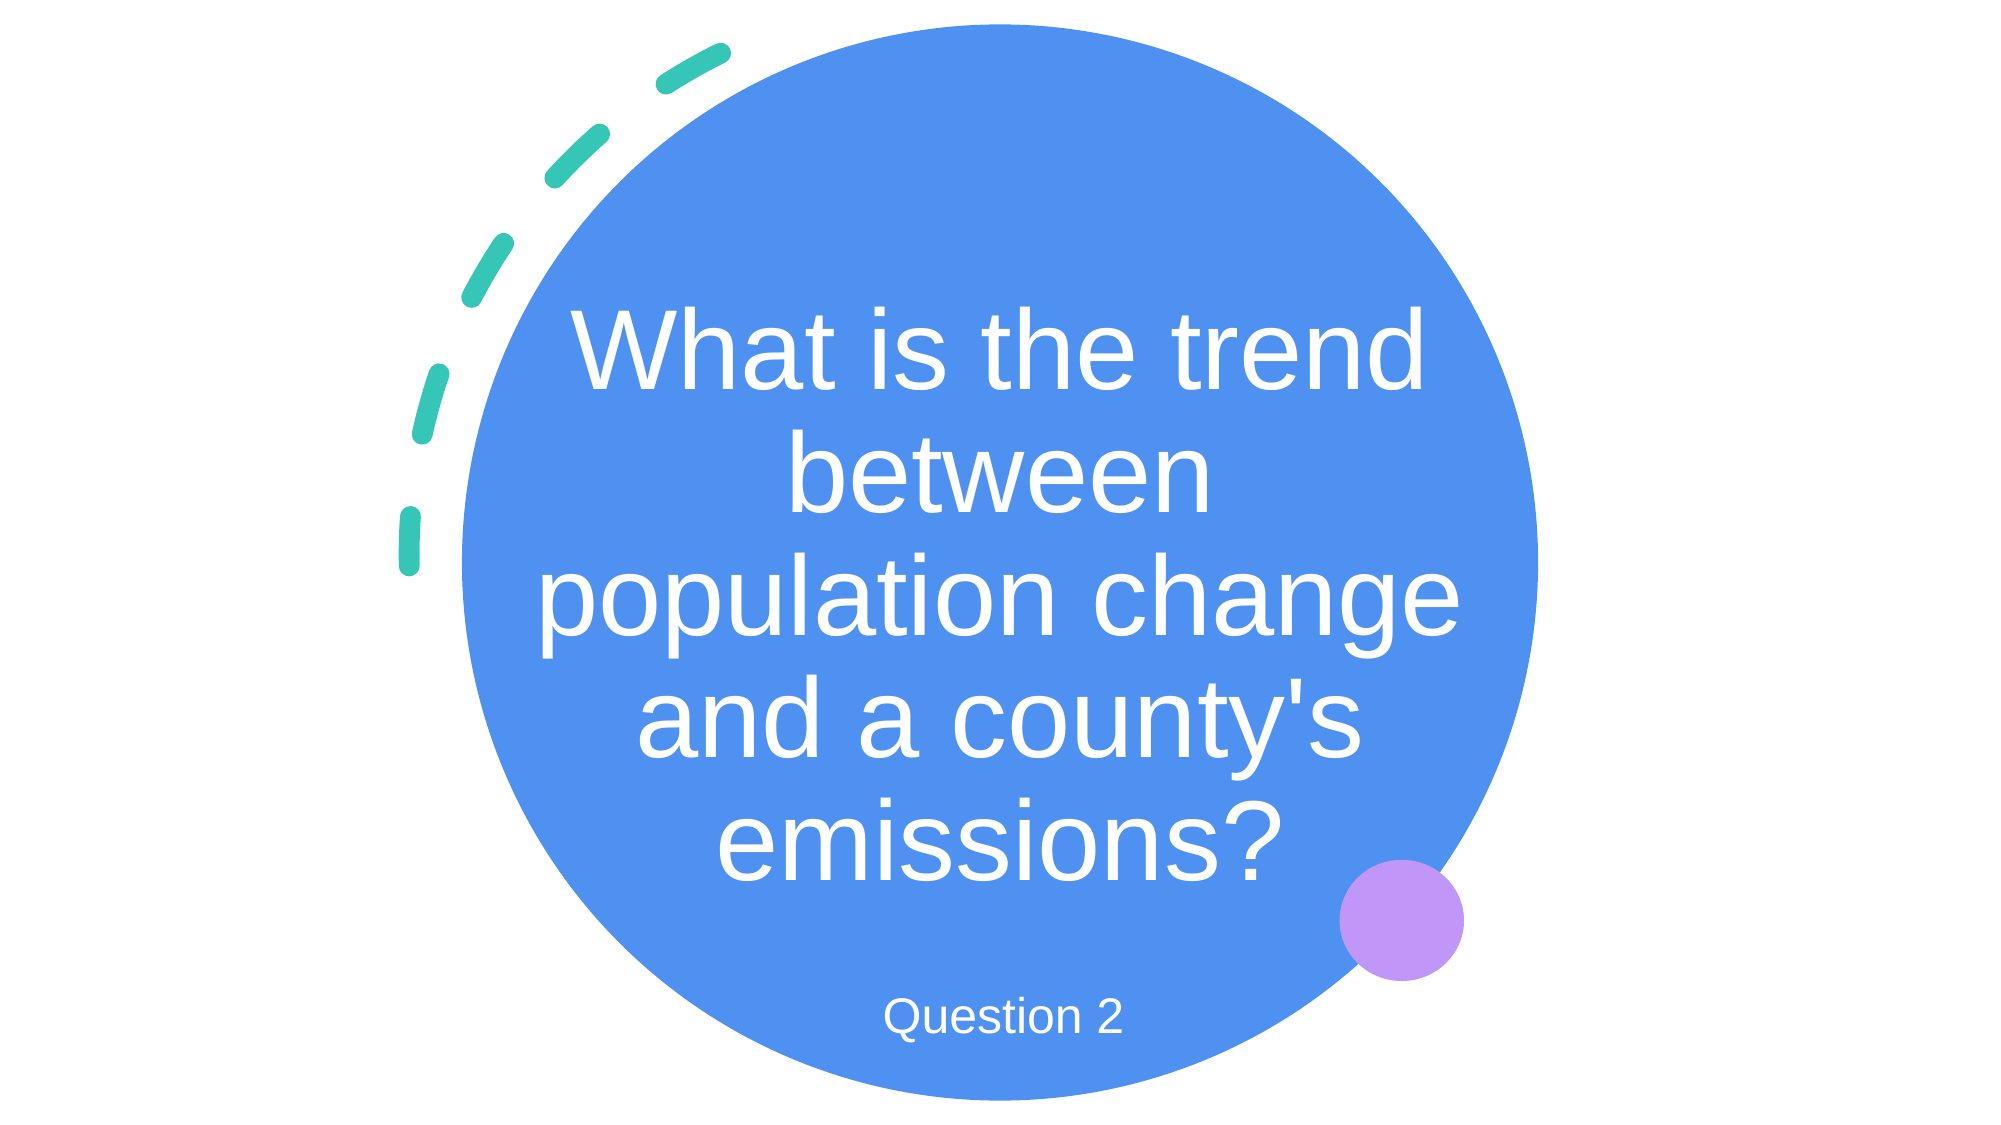

# What is the trend between population change and a county's emissions?

Question 2